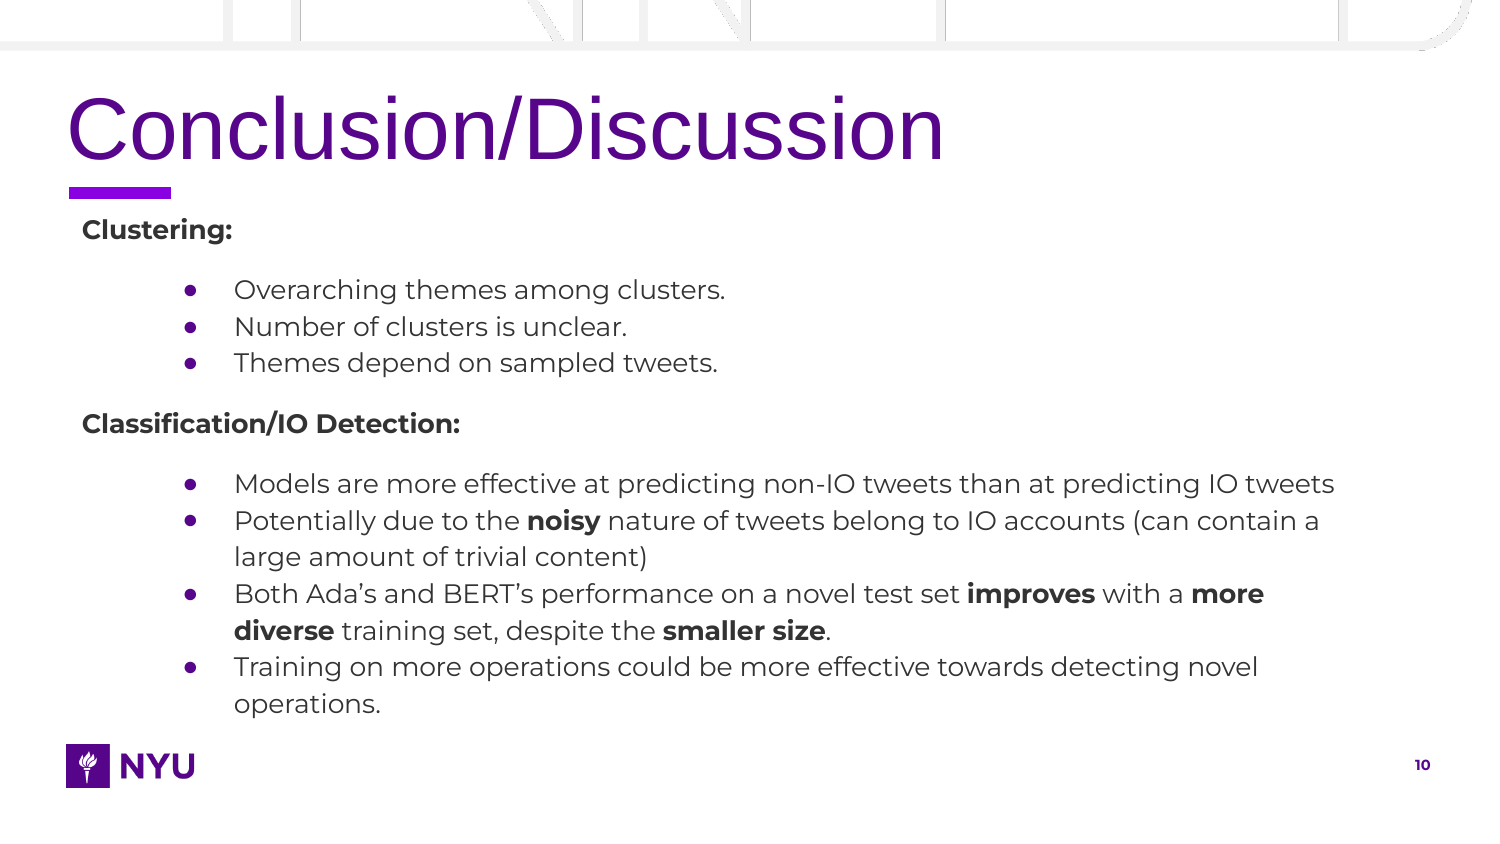

# Conclusion/Discussion
Clustering:
Overarching themes among clusters.
Number of clusters is unclear.
Themes depend on sampled tweets.
Classification/IO Detection:
Models are more effective at predicting non-IO tweets than at predicting IO tweets
Potentially due to the noisy nature of tweets belong to IO accounts (can contain a large amount of trivial content)
Both Ada’s and BERT’s performance on a novel test set improves with a more diverse training set, despite the smaller size.
Training on more operations could be more effective towards detecting novel operations.